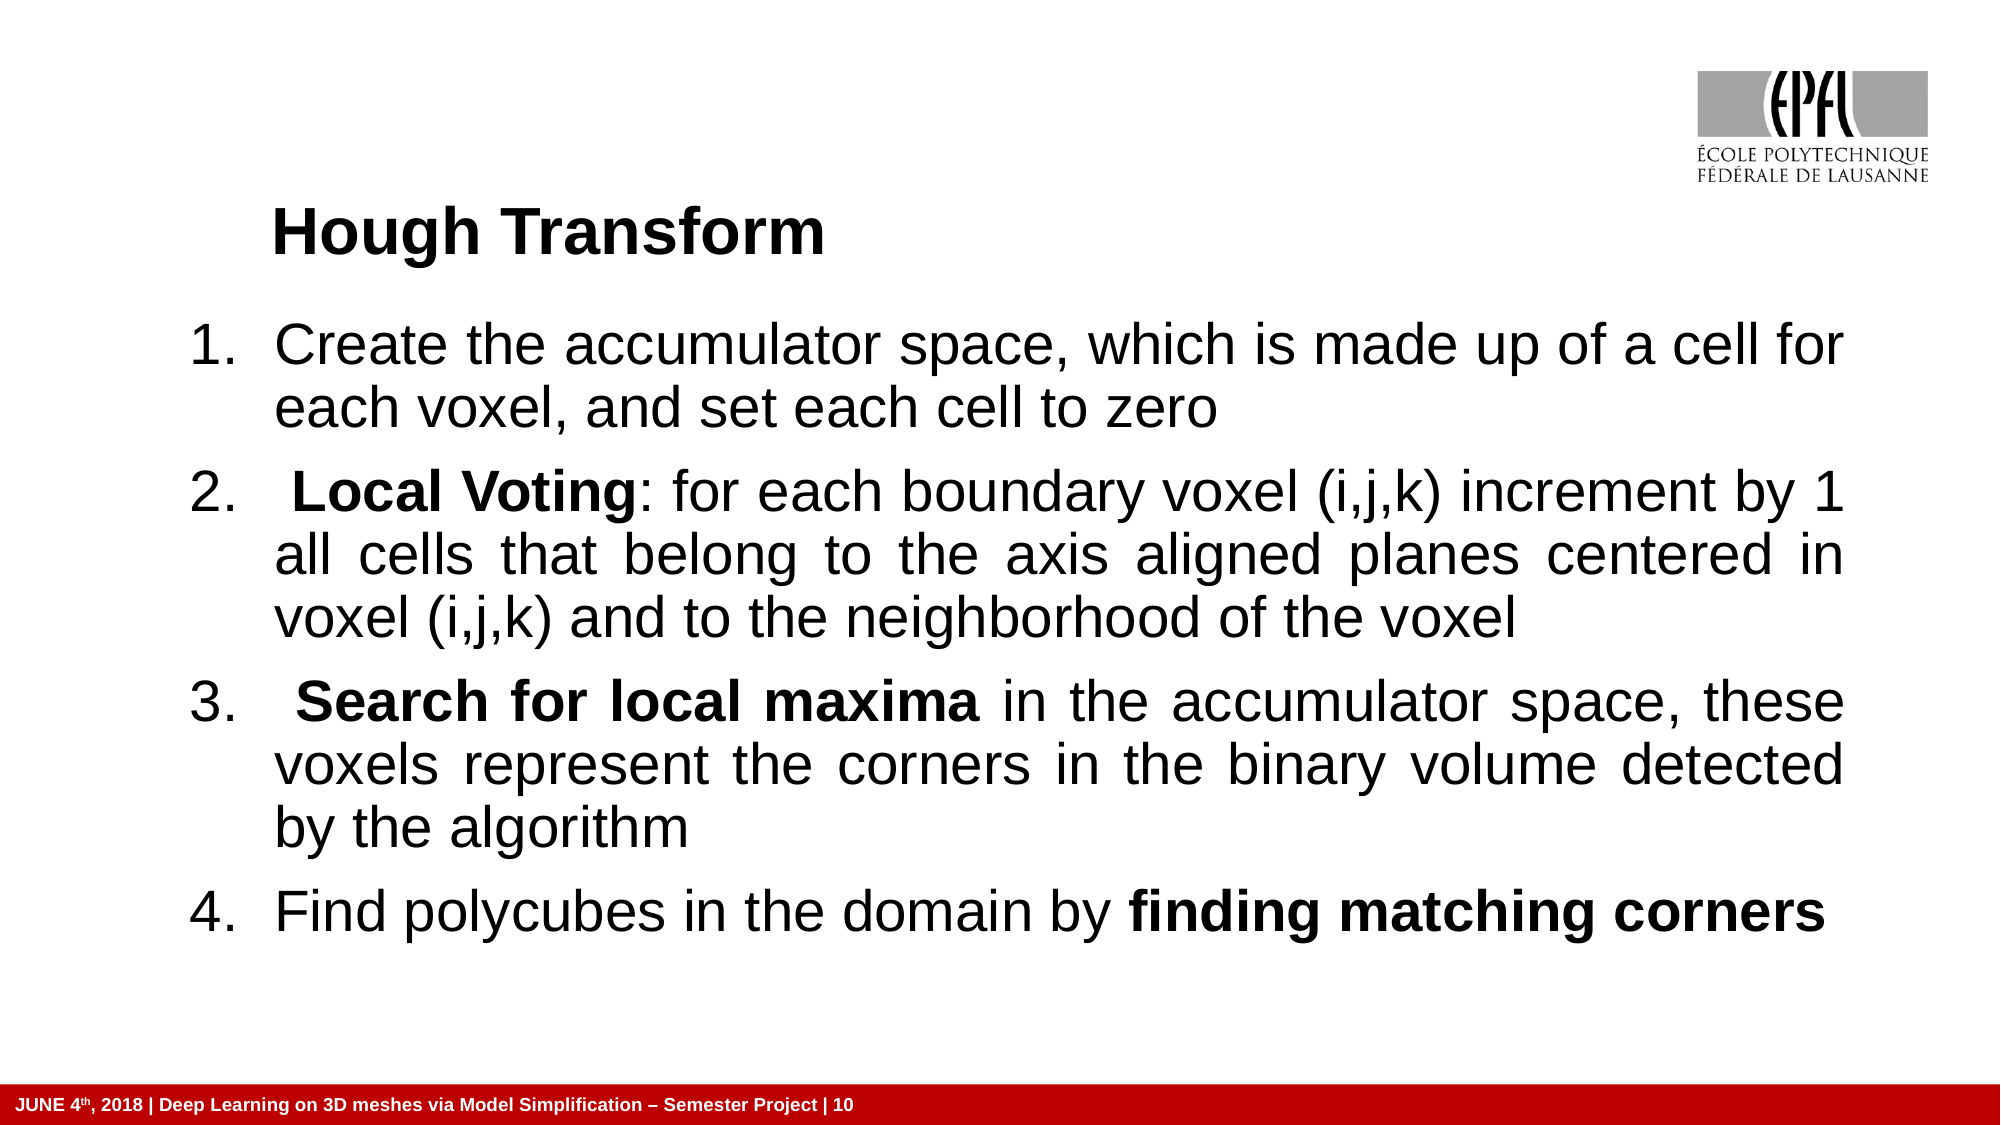

# Hough Transform
Create the accumulator space, which is made up of a cell for each voxel, and set each cell to zero
 Local Voting: for each boundary voxel (i,j,k) increment by 1 all cells that belong to the axis aligned planes centered in voxel (i,j,k) and to the neighborhood of the voxel
 Search for local maxima in the accumulator space, these voxels represent the corners in the binary volume detected by the algorithm
Find polycubes in the domain by finding matching corners